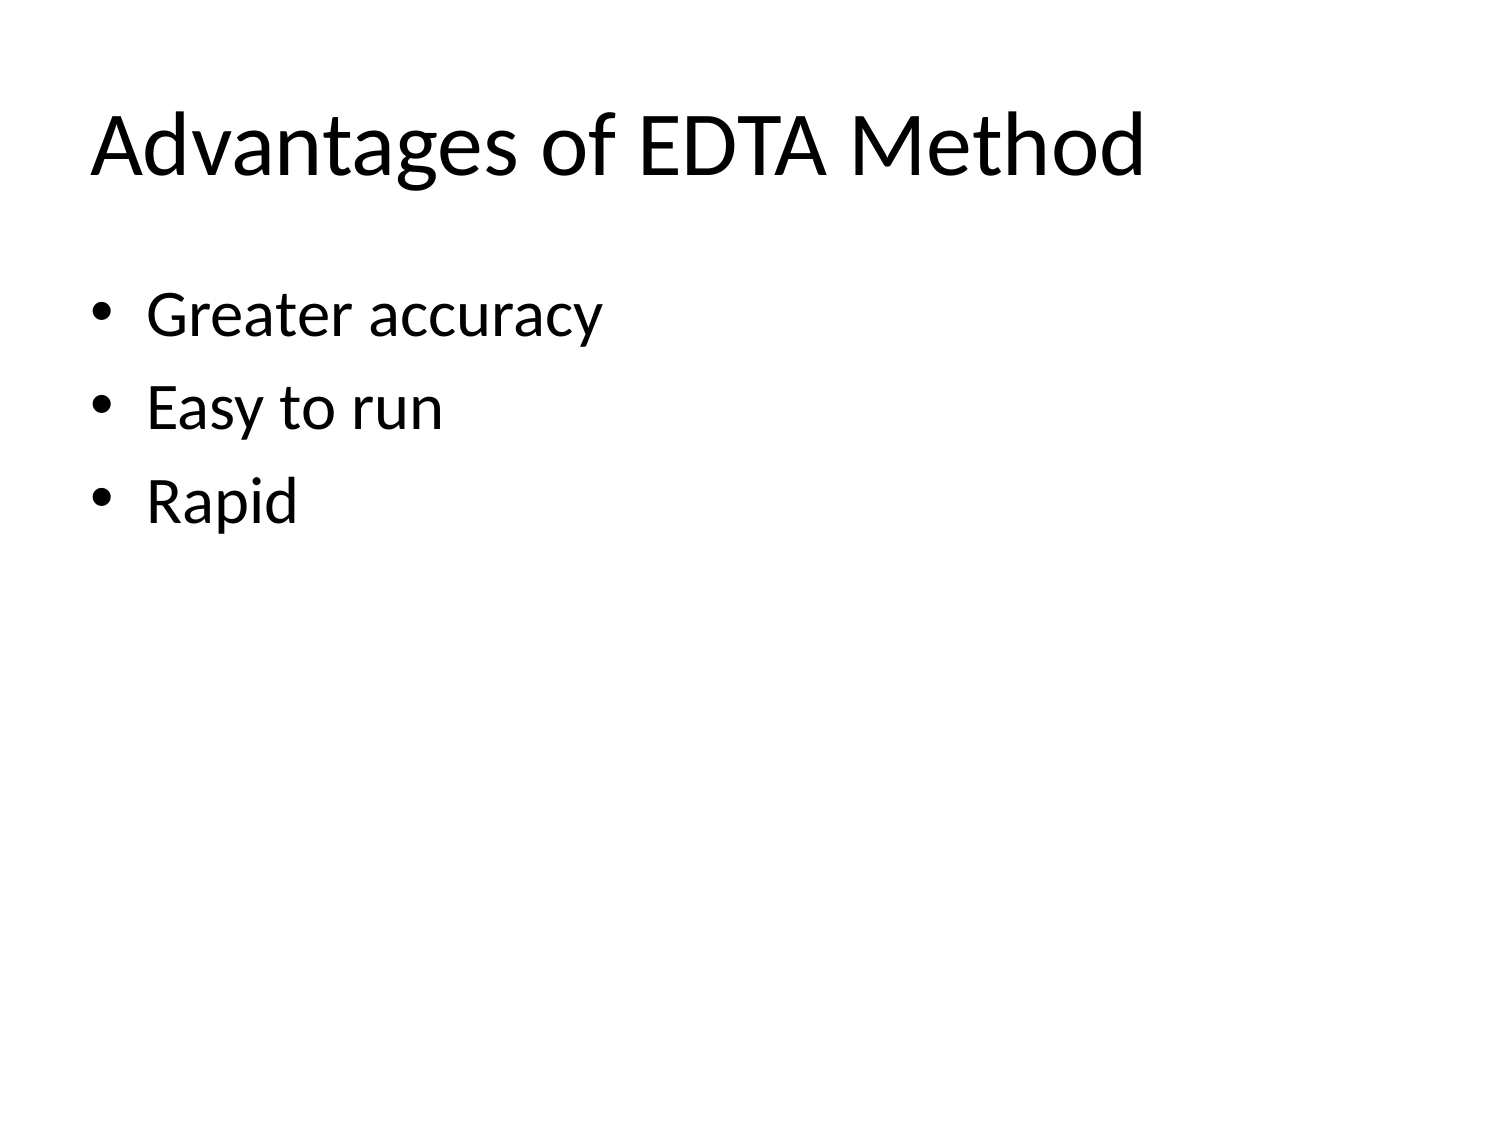

# Advantages of EDTA Method
Greater accuracy
Easy to run
Rapid